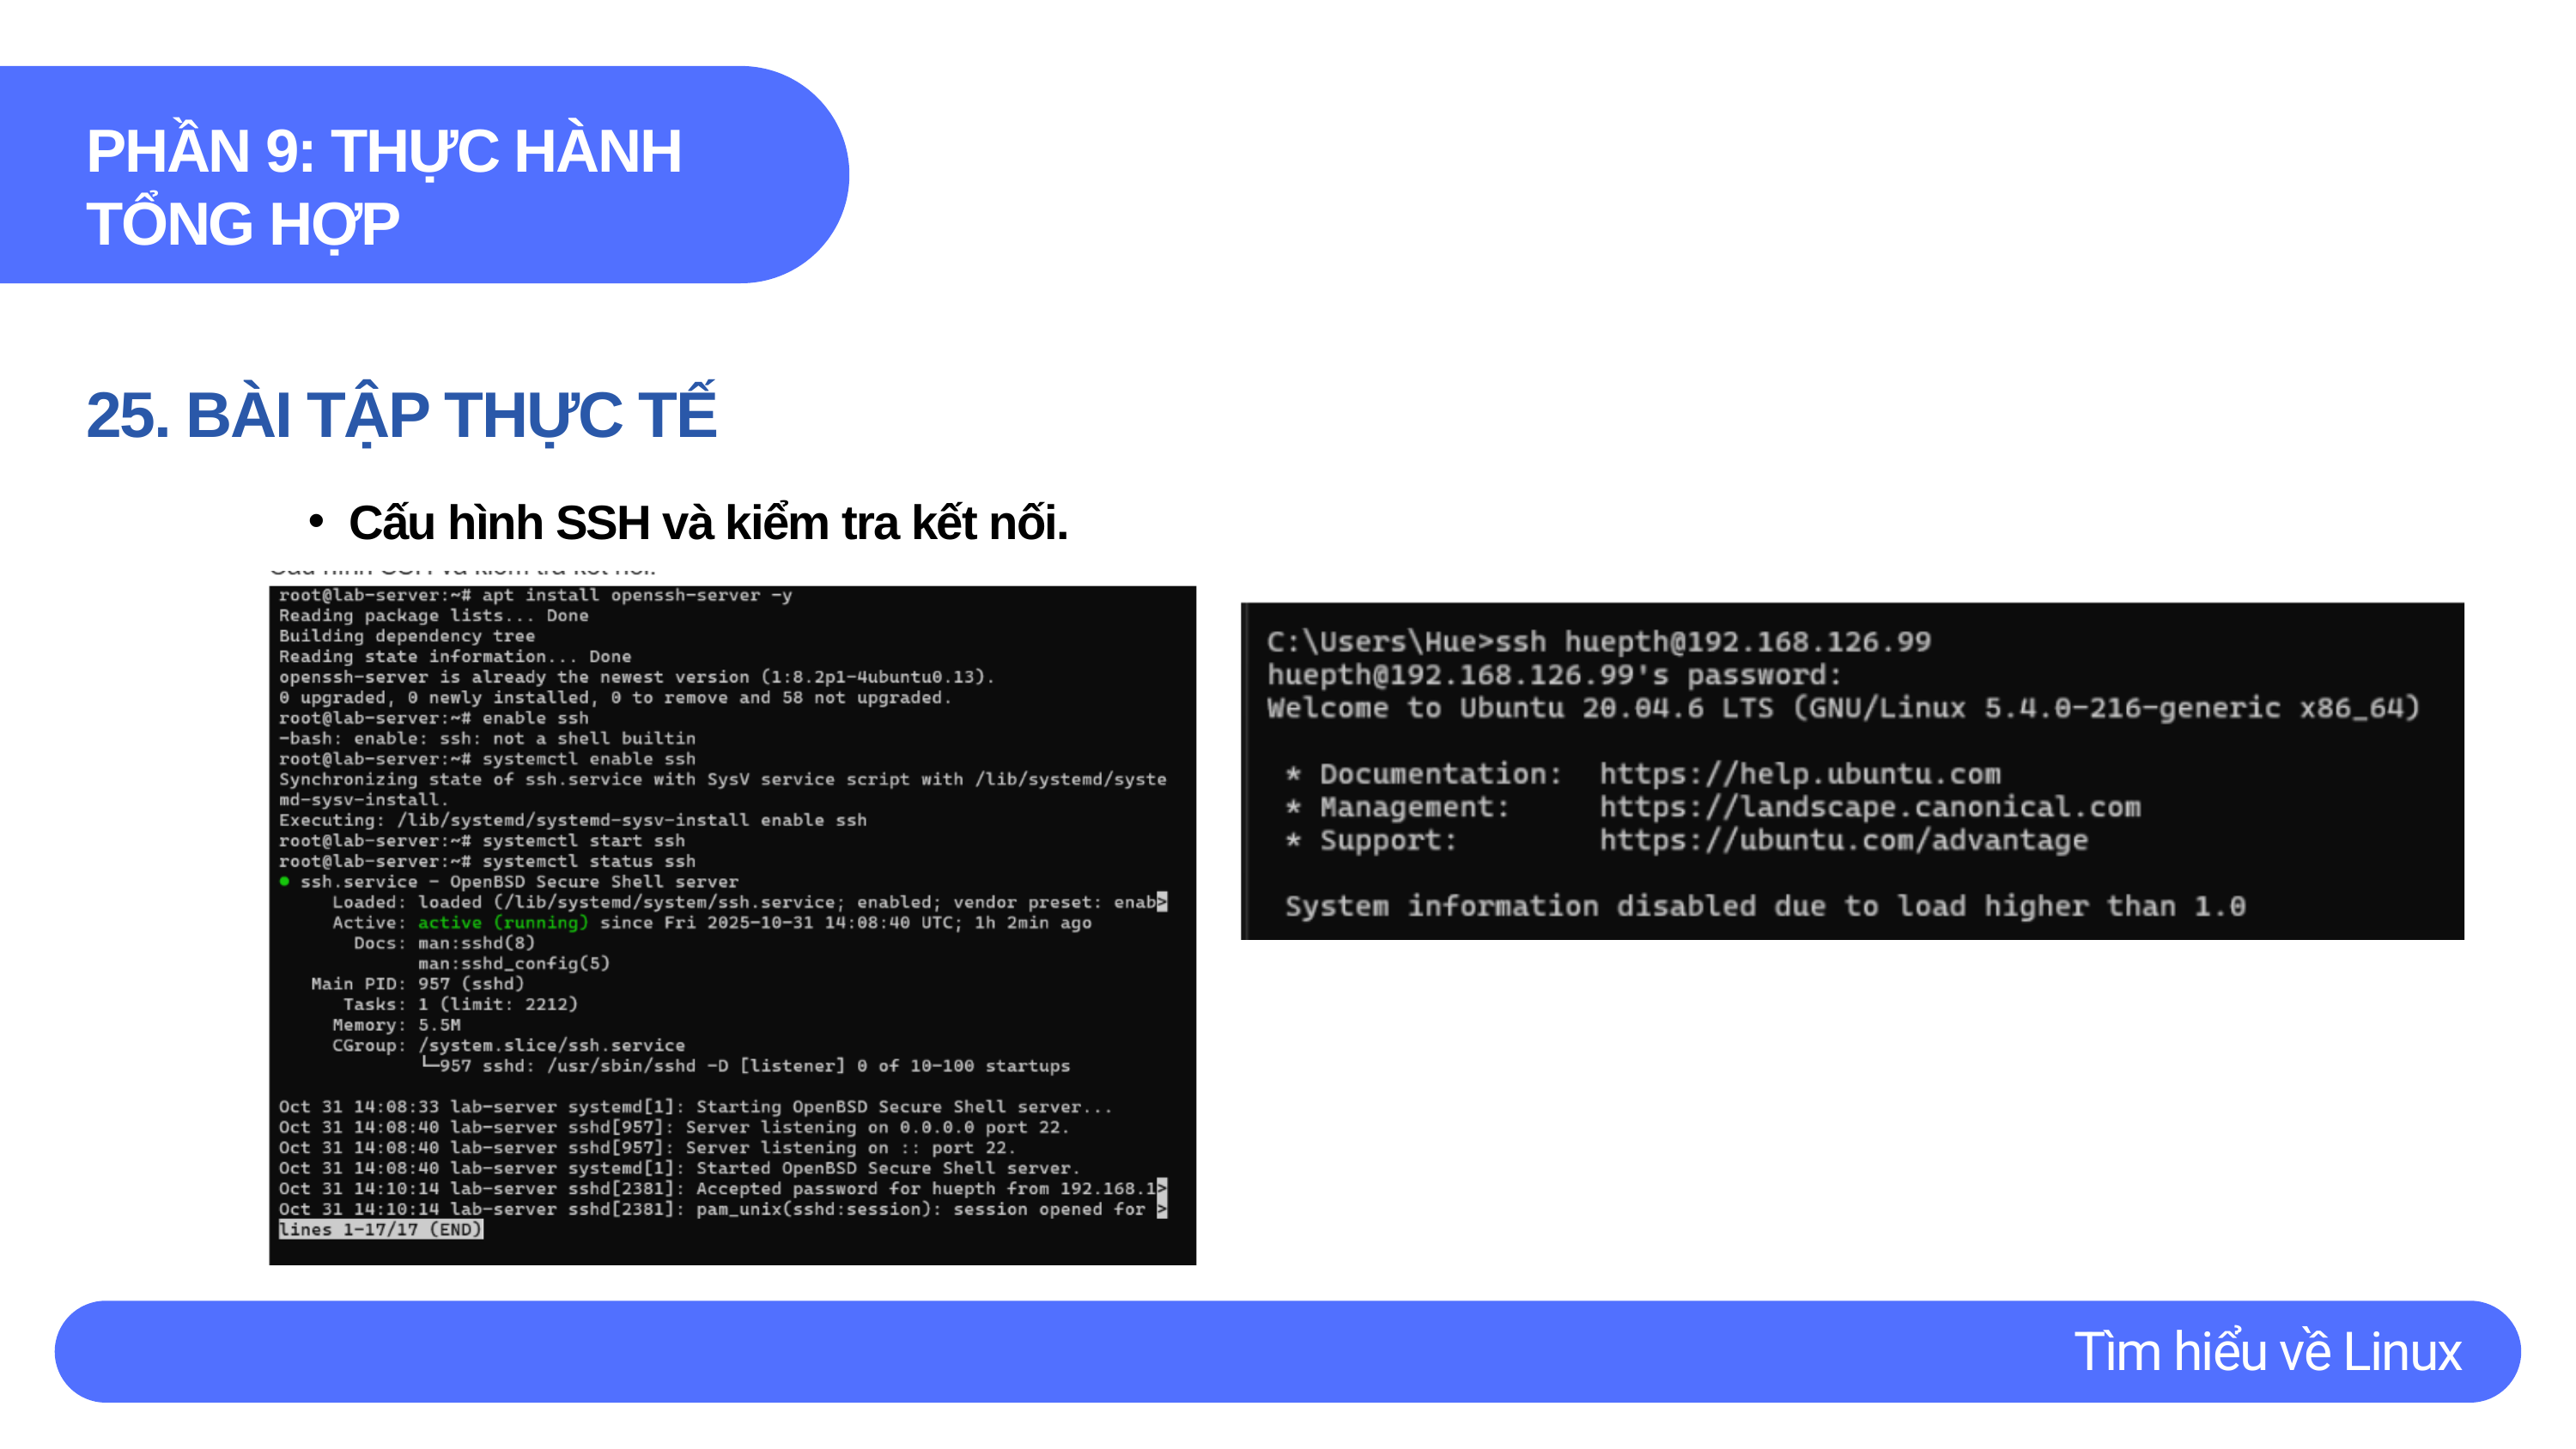

PHẦN 9: THỰC HÀNH TỔNG HỢP

25. BÀI TẬP THỰC TẾ
Cấu hình SSH và kiểm tra kết nối.

Tìm hiểu về Linux